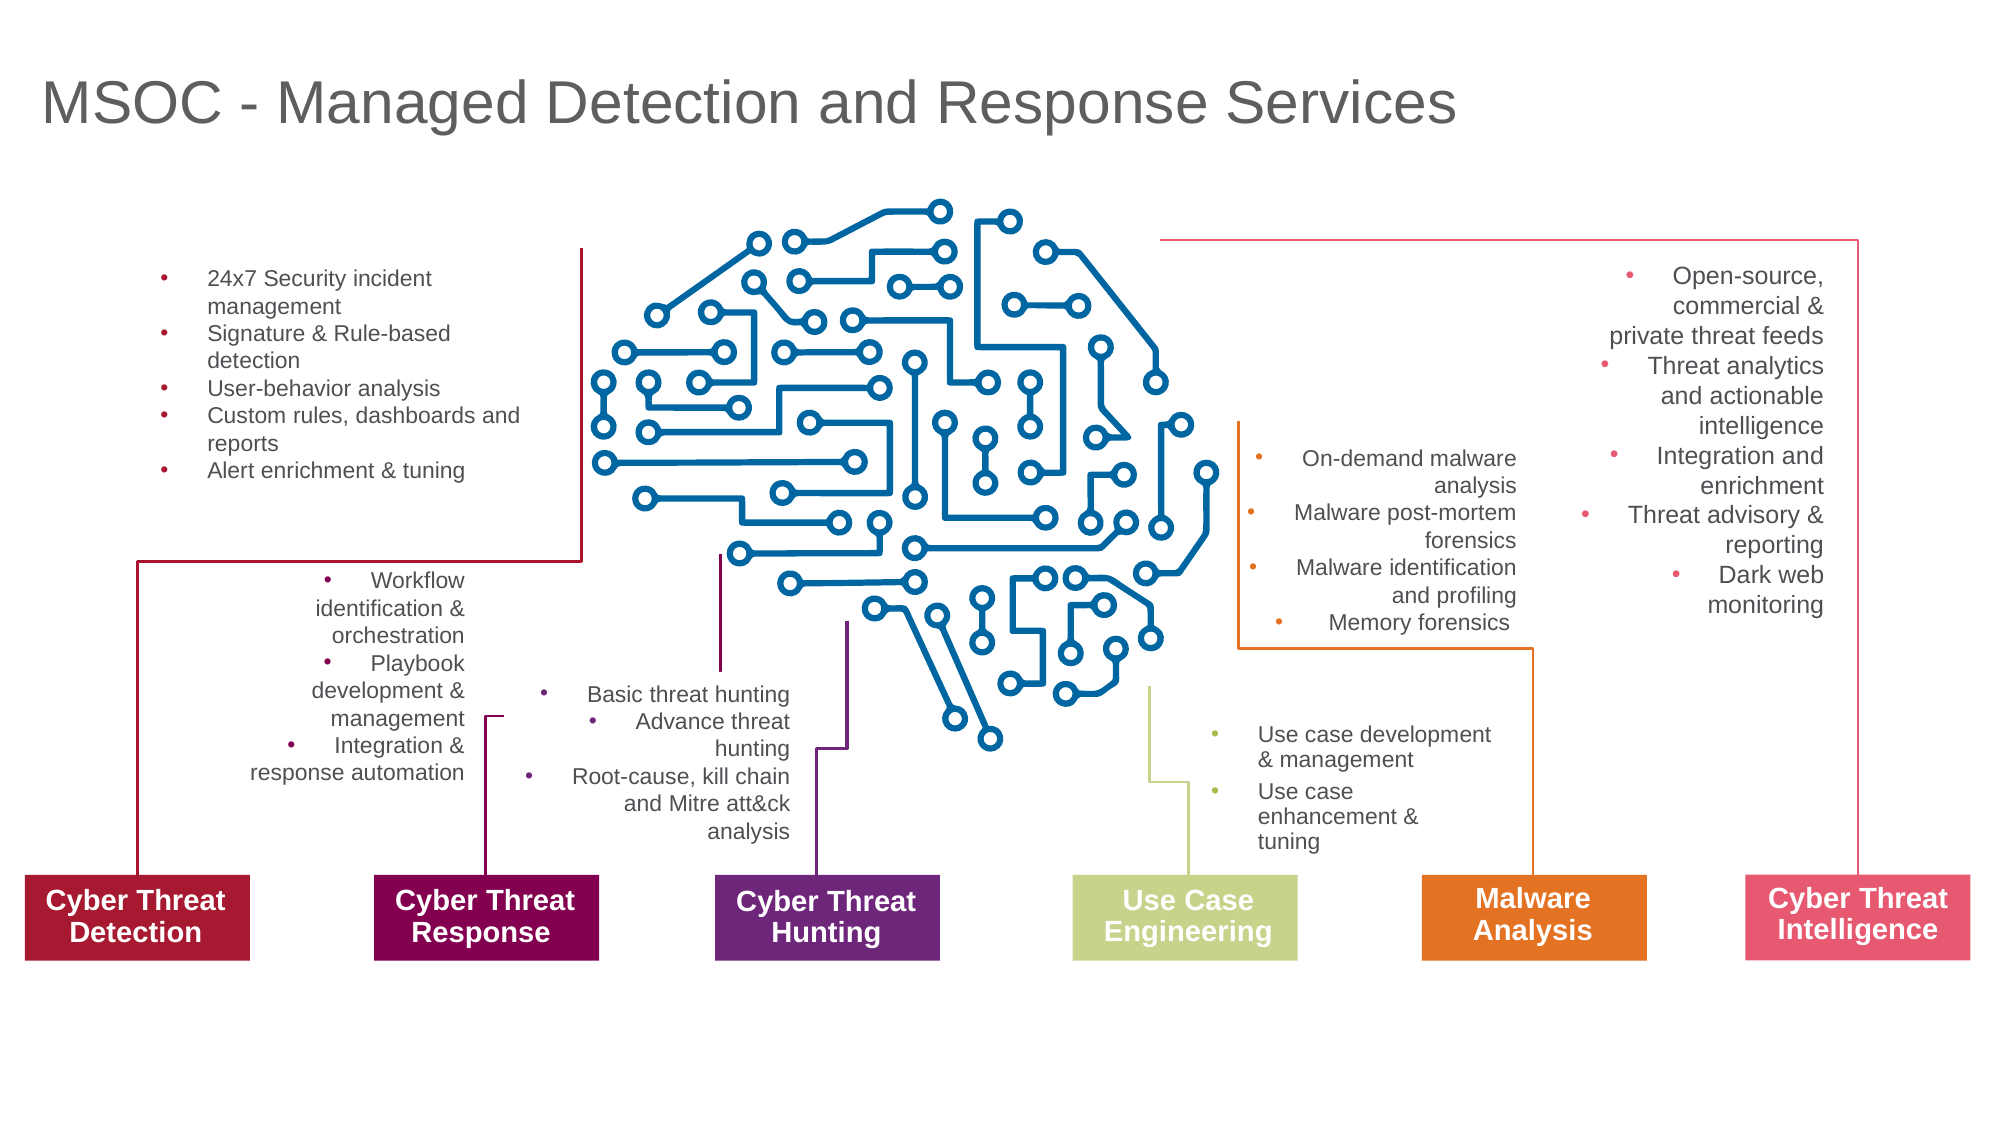

MSOC - Managed Detection and Response Services

24x7 Security incident management
Signature & Rule-based detection
User-behavior analysis
Custom rules, dashboards and reports
Alert enrichment & tuning
Open-source, commercial & private threat feeds
Threat analytics and actionable intelligence
Integration and enrichment
Threat advisory & reporting
Dark web monitoring

On-demand malware analysis
Malware post-mortem forensics
Malware identification and profiling
 Memory forensics
Workflow identification & orchestration
Playbook development & management
Integration & response automation
Basic threat hunting
Advance threat hunting
Root-cause, kill chain and Mitre att&ck analysis
Use case development & management
Use case enhancement & tuningre

Cyber Threat Intelligence

Cyber Threat Detection

Cyber Threat Response

Cyber Threat Hunting

Use Case Engineering

Malware Analysis